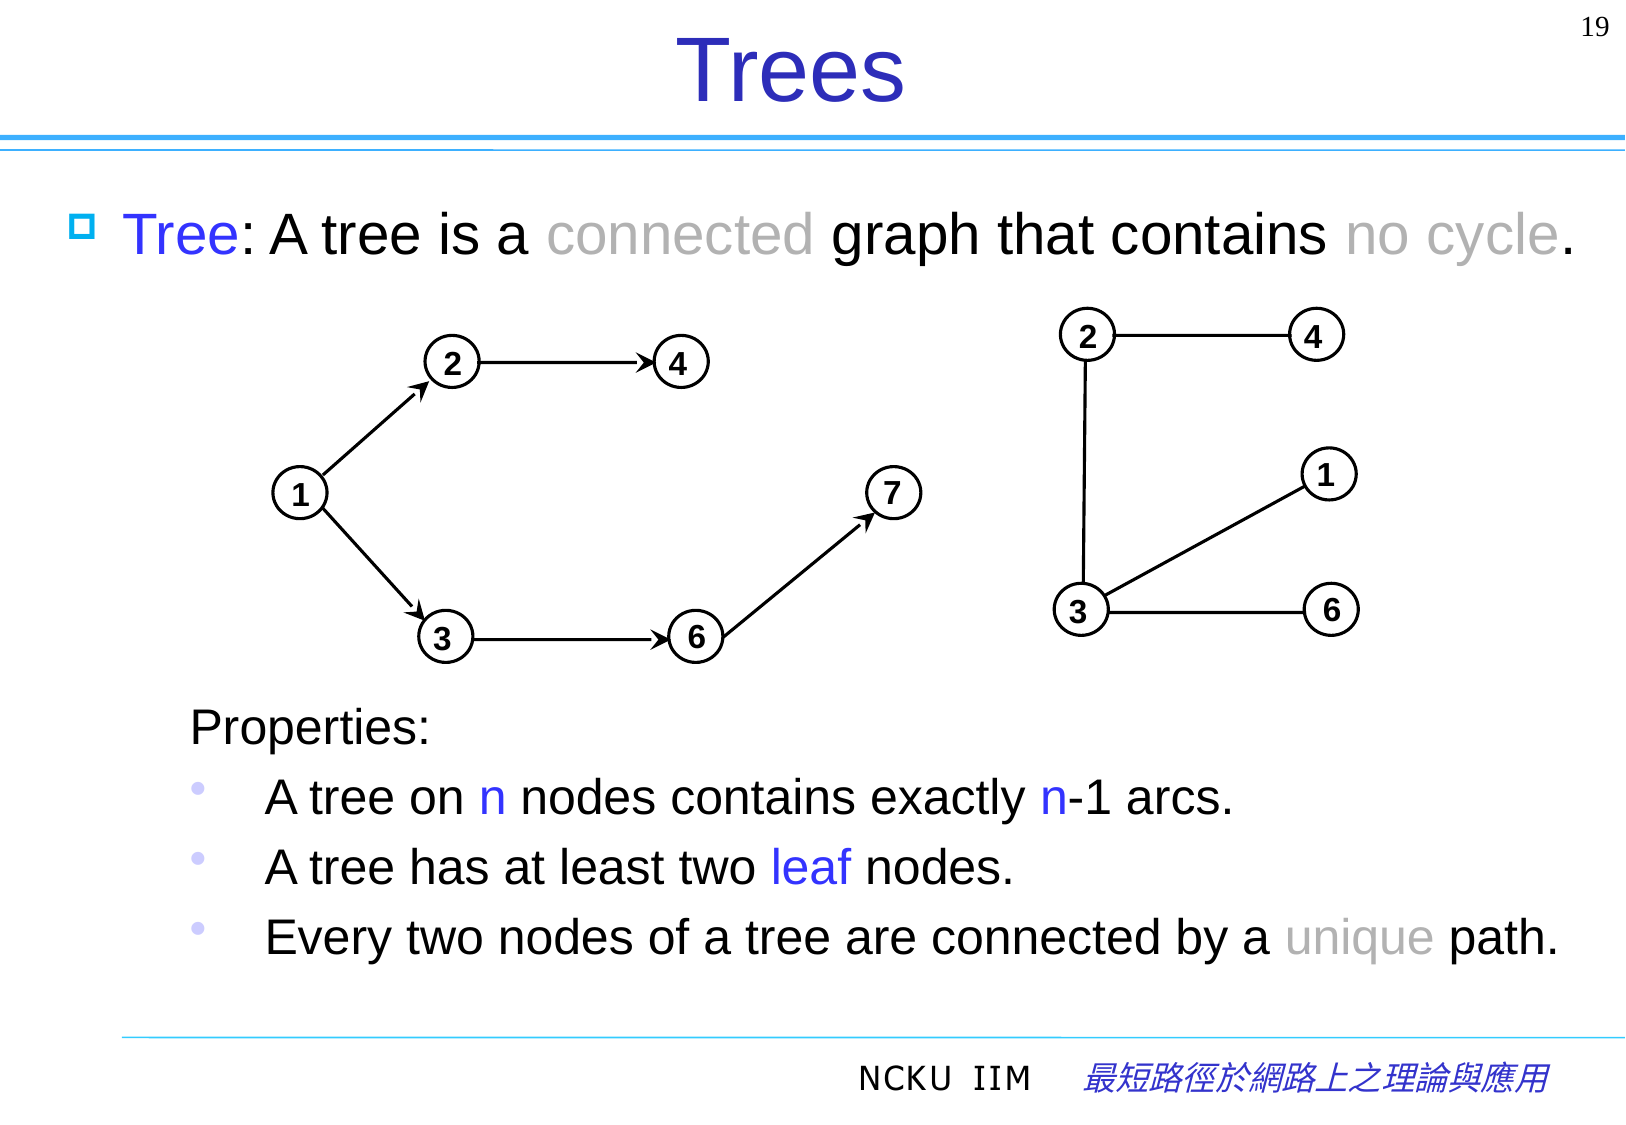

19
# Trees
Tree: A tree is a connected graph that contains no cycle.
2
4

1

6
3

2
4

7
1

6
3

Properties:
A tree on n nodes contains exactly n-1 arcs.
A tree has at least two leaf nodes.
Every two nodes of a tree are connected by a unique path.